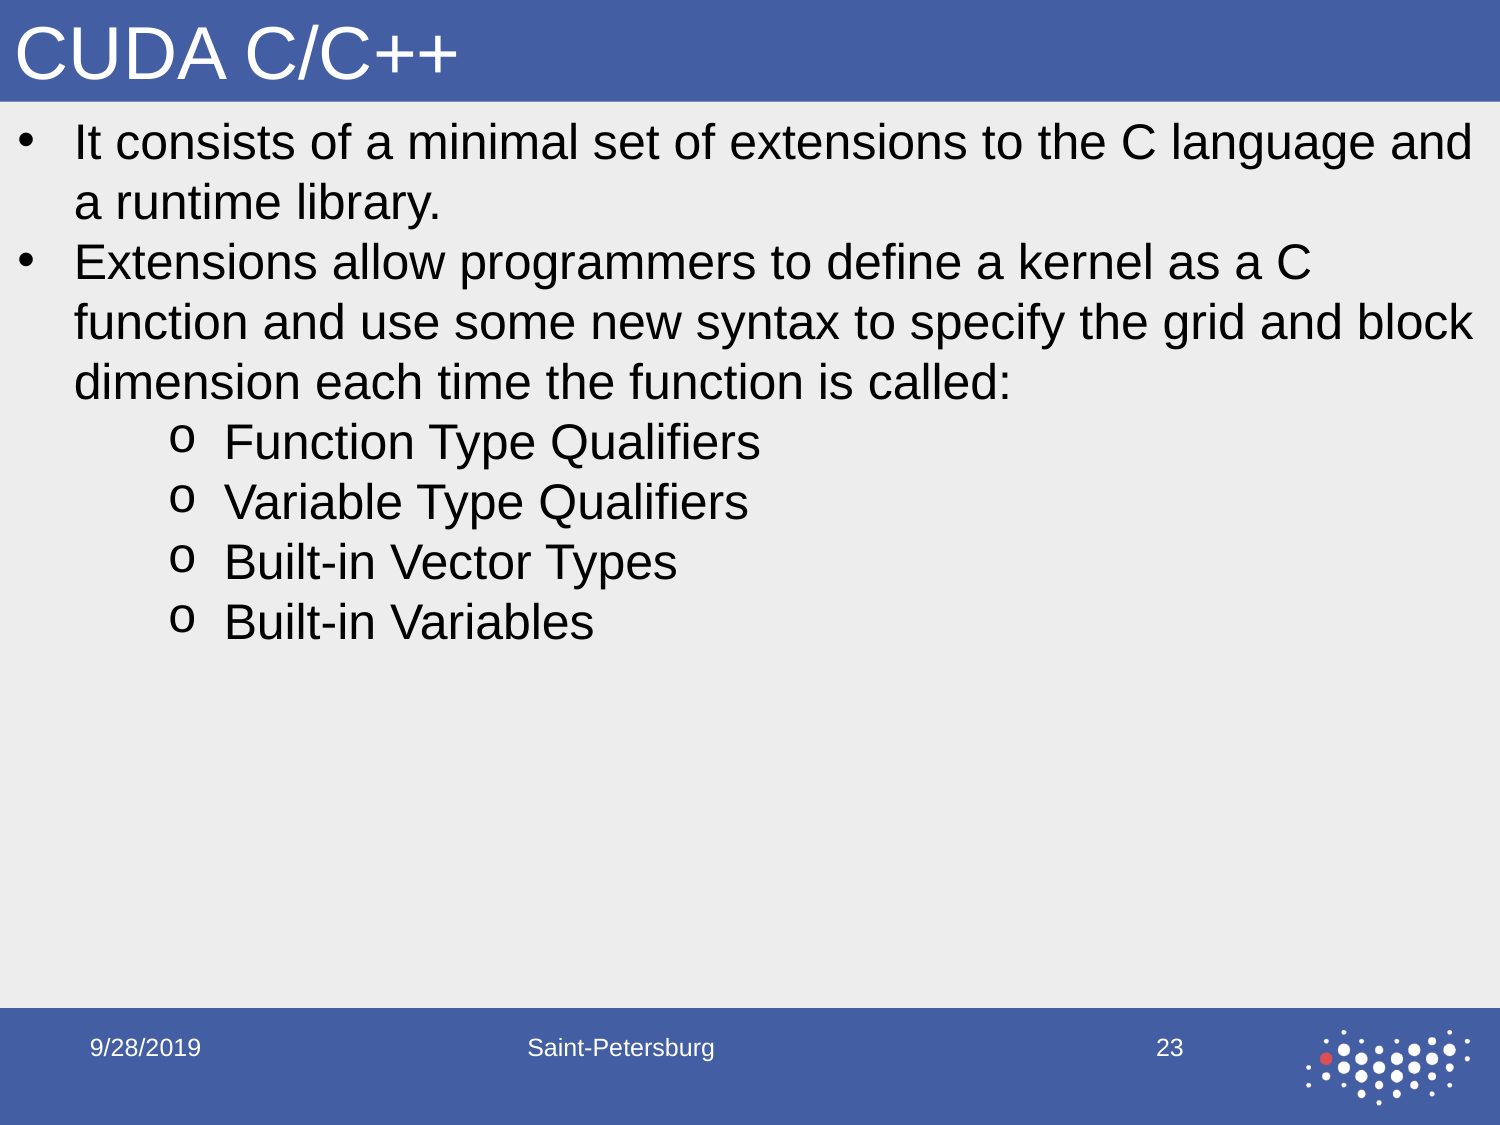

# CUDA C/C++

It consists of a minimal set of extensions to the C language and a runtime library.
Extensions allow programmers to define a kernel as a C function and use some new syntax to specify the grid and block dimension each time the function is called:
Function Type Qualifiers
Variable Type Qualifiers
Built-in Vector Types
Built-in Variables

9/28/2019
Saint-Petersburg
23